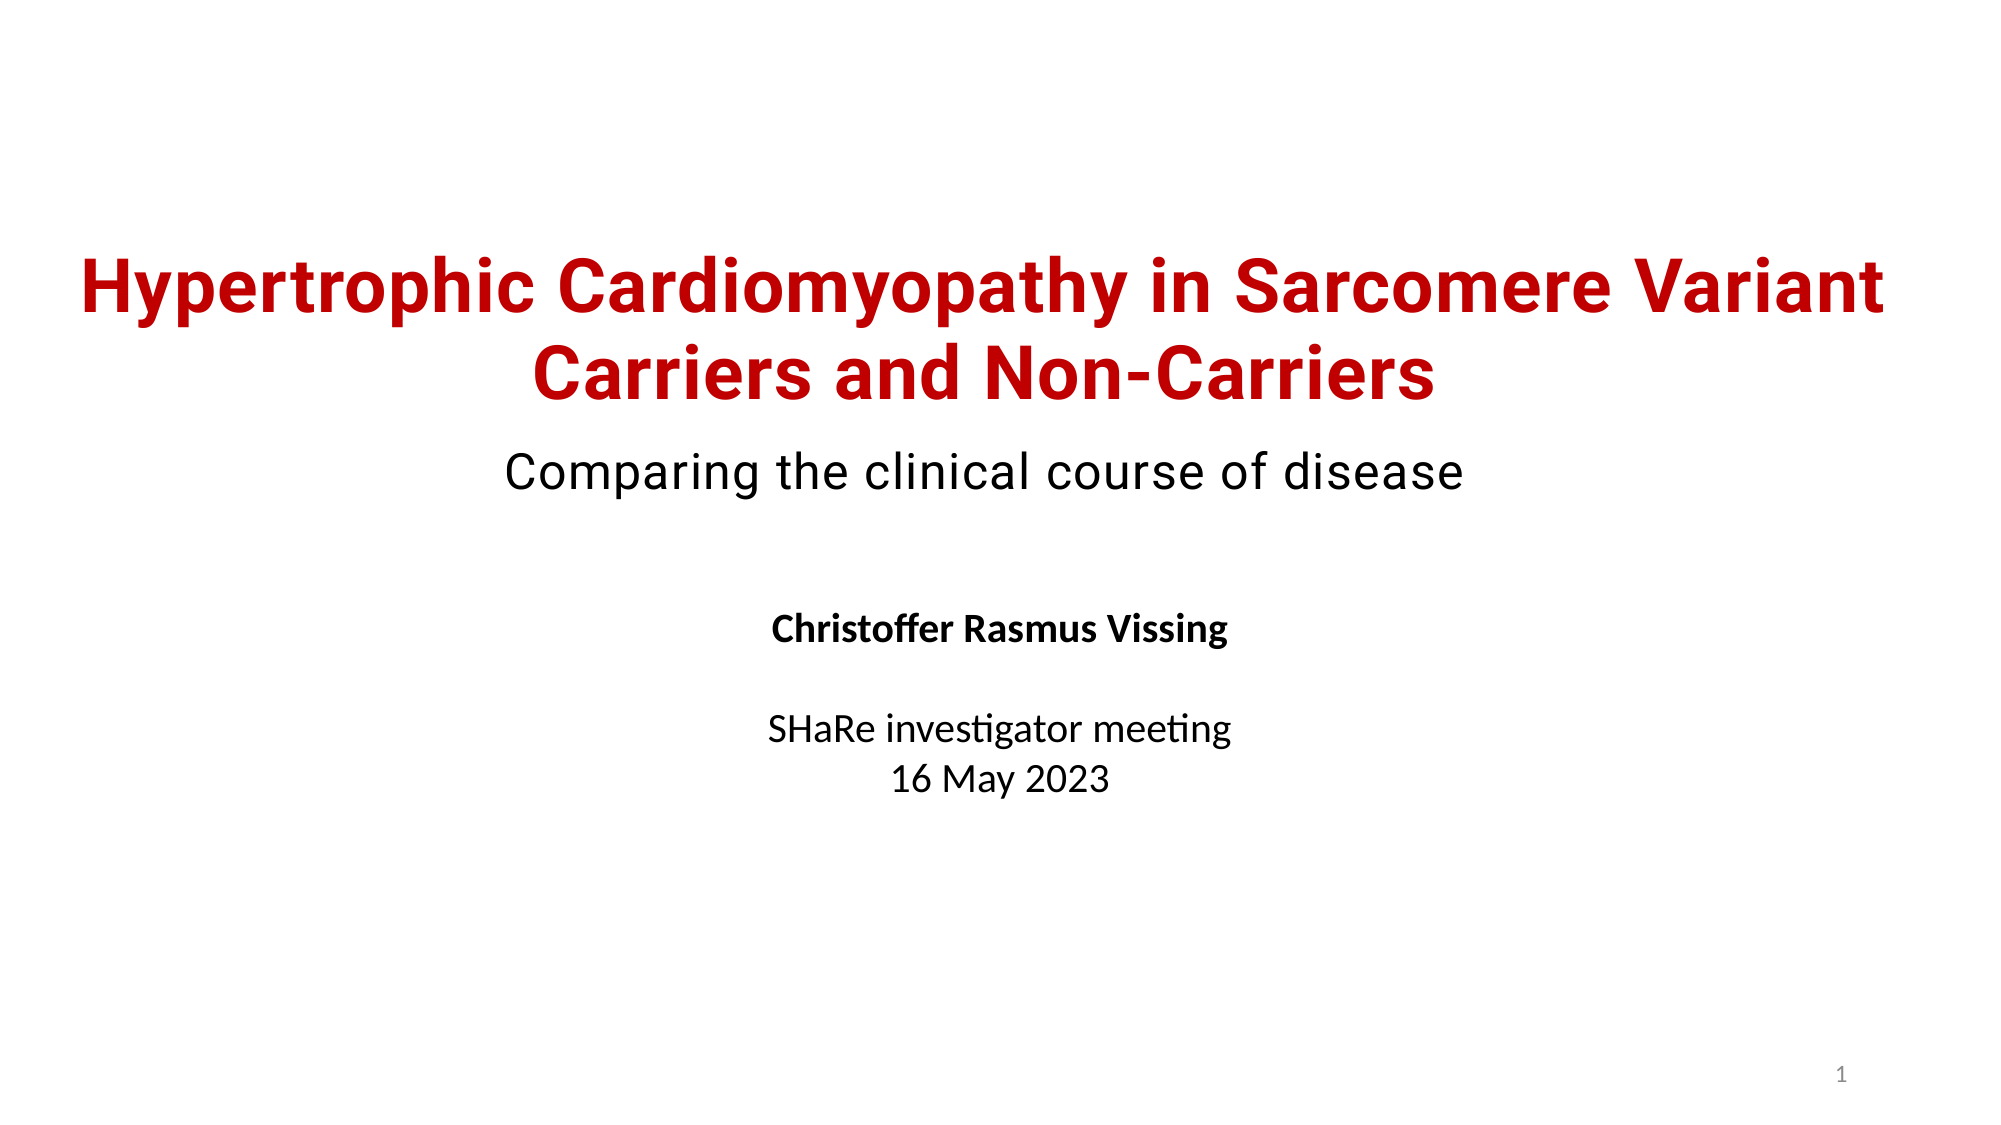

| Hypertrophic Cardiomyopathy in Sarcomere Variant Carriers and Non-Carriers Comparing the clinical course of disease |
| --- |
Christoffer Rasmus Vissing

SHaRe investigator meeting
16 May 2023

1